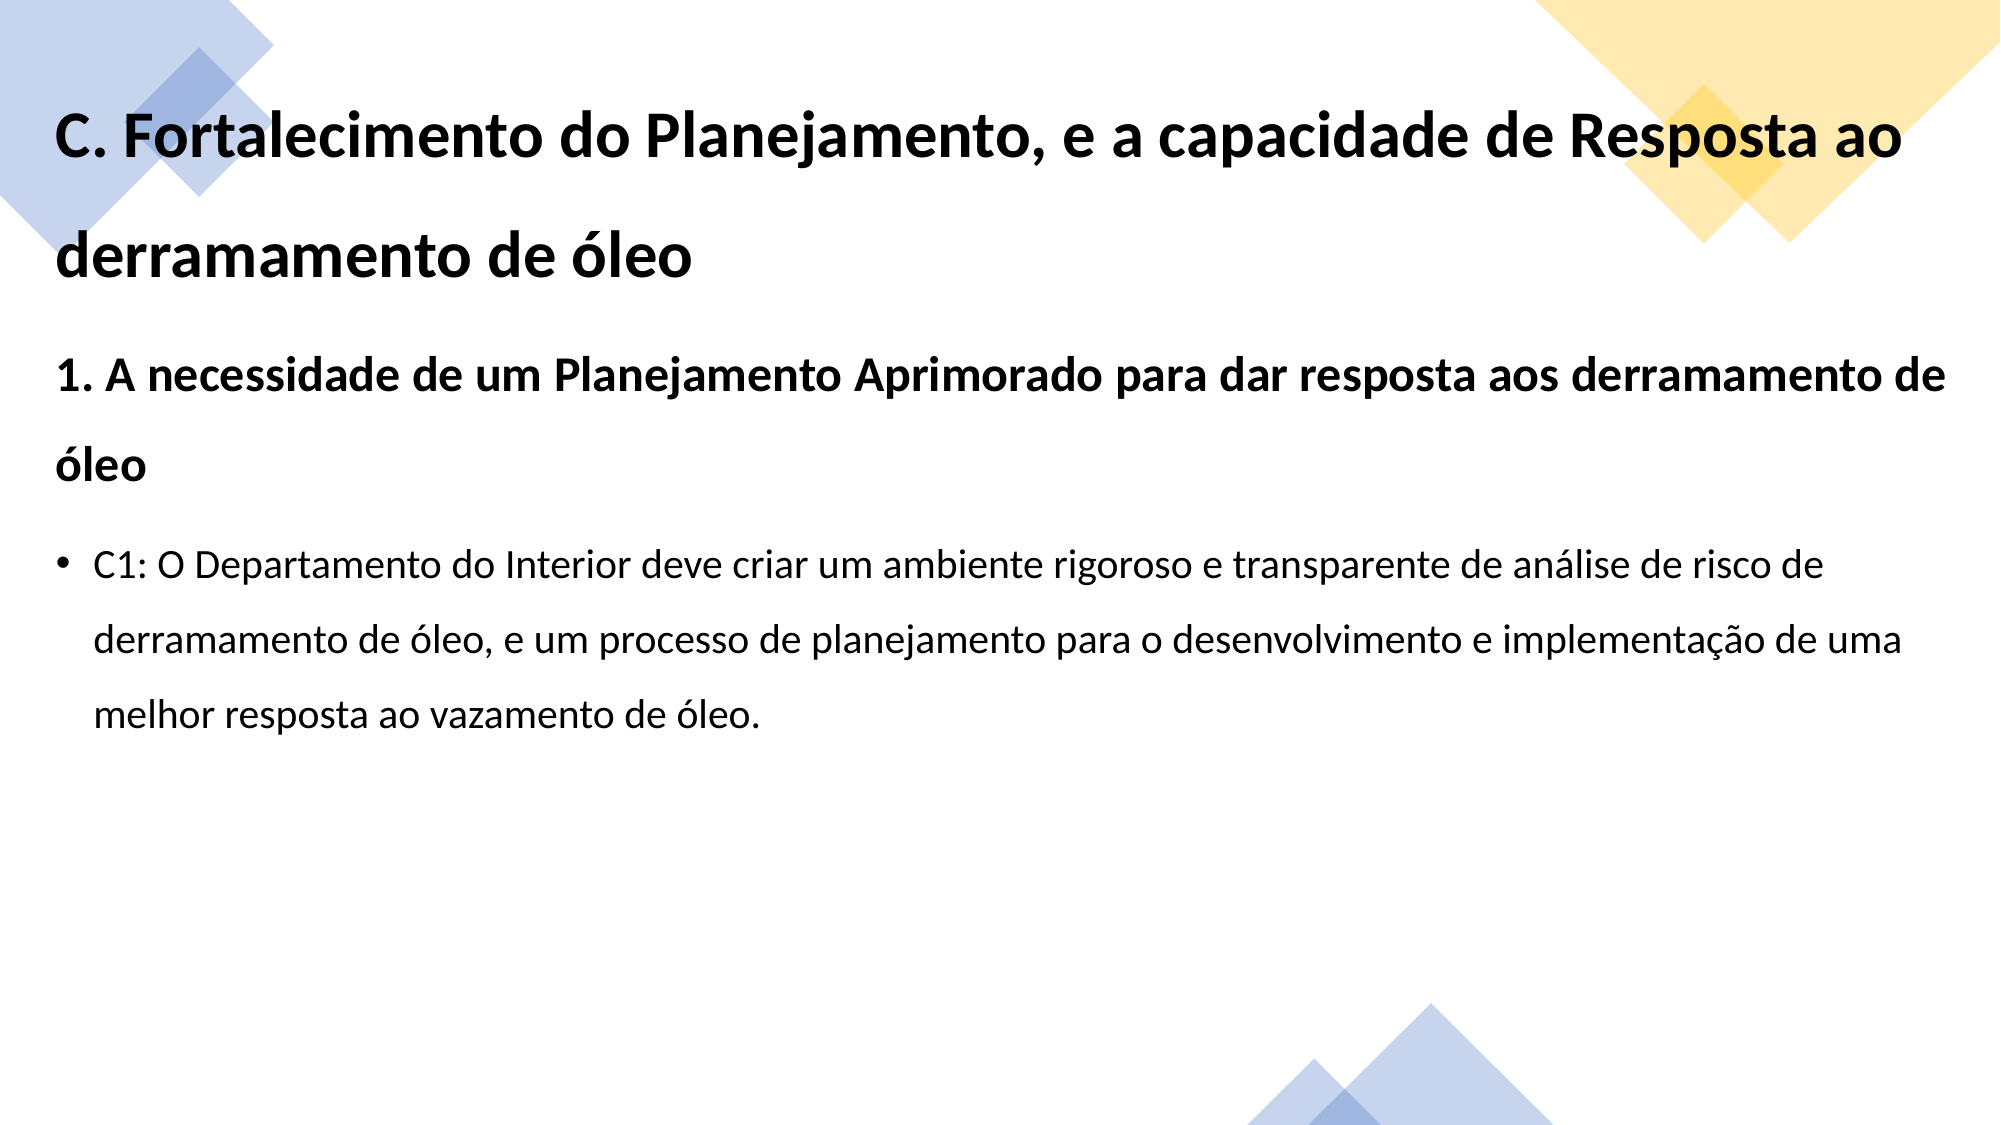

C. Fortalecimento do Planejamento, e a capacidade de Resposta ao derramamento de óleo
1. A necessidade de um Planejamento Aprimorado para dar resposta aos derramamento de óleo
C1: O Departamento do Interior deve criar um ambiente rigoroso e transparente de análise de risco de derramamento de óleo, e um processo de planejamento para o desenvolvimento e implementação de uma melhor resposta ao vazamento de óleo.